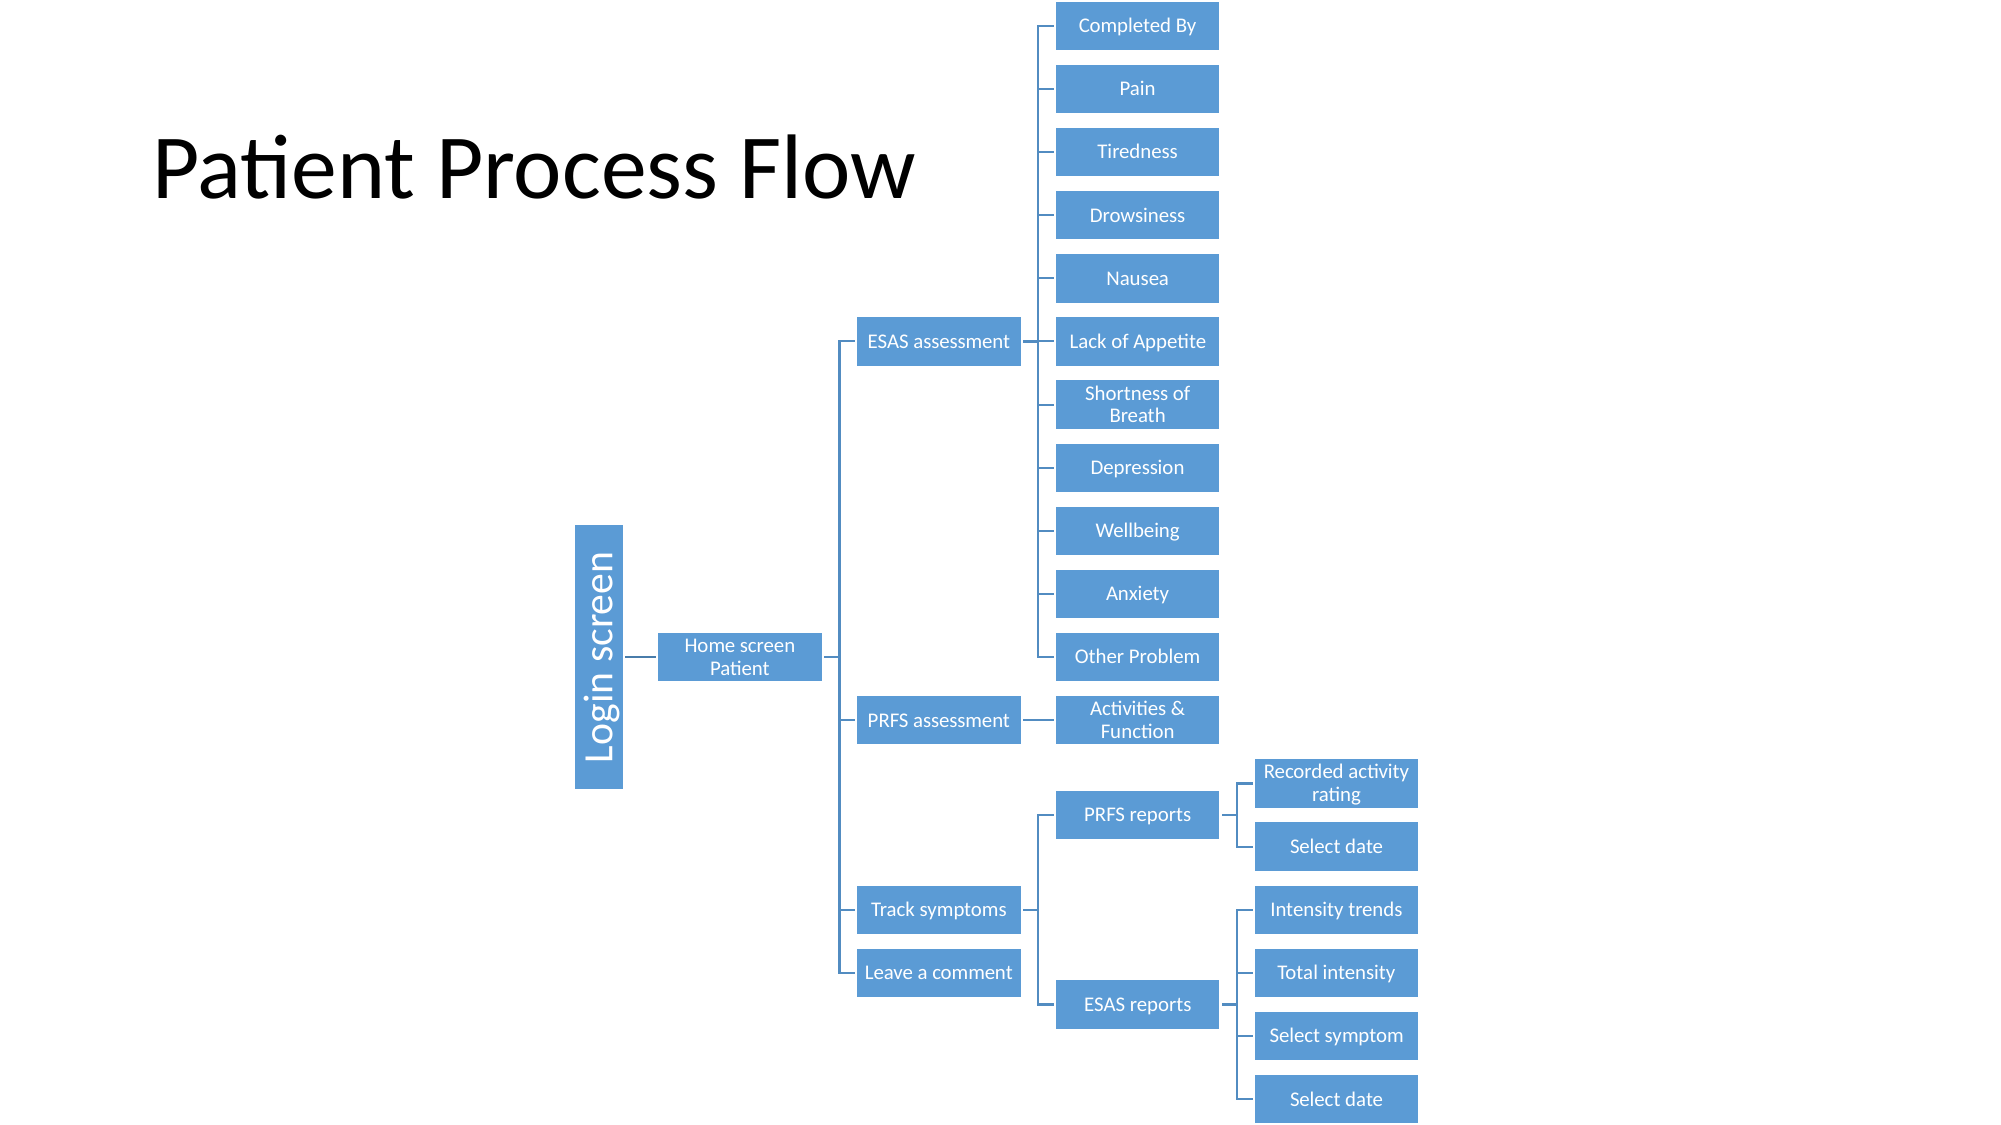

Login screen
Home screen Patient
ESAS assessment
Completed By
Pain
Tiredness
Drowsiness
Nausea
Lack of Appetite
Shortness of Breath
Depression
Wellbeing
Anxiety
Other Problem
PRFS assessment
Activities & Function
Track symptoms
PRFS reports
Recorded activity rating
Select date
ESAS reports
Intensity trends
Total intensity
Select symptom
Select date
Leave a comment
# Patient Process Flow